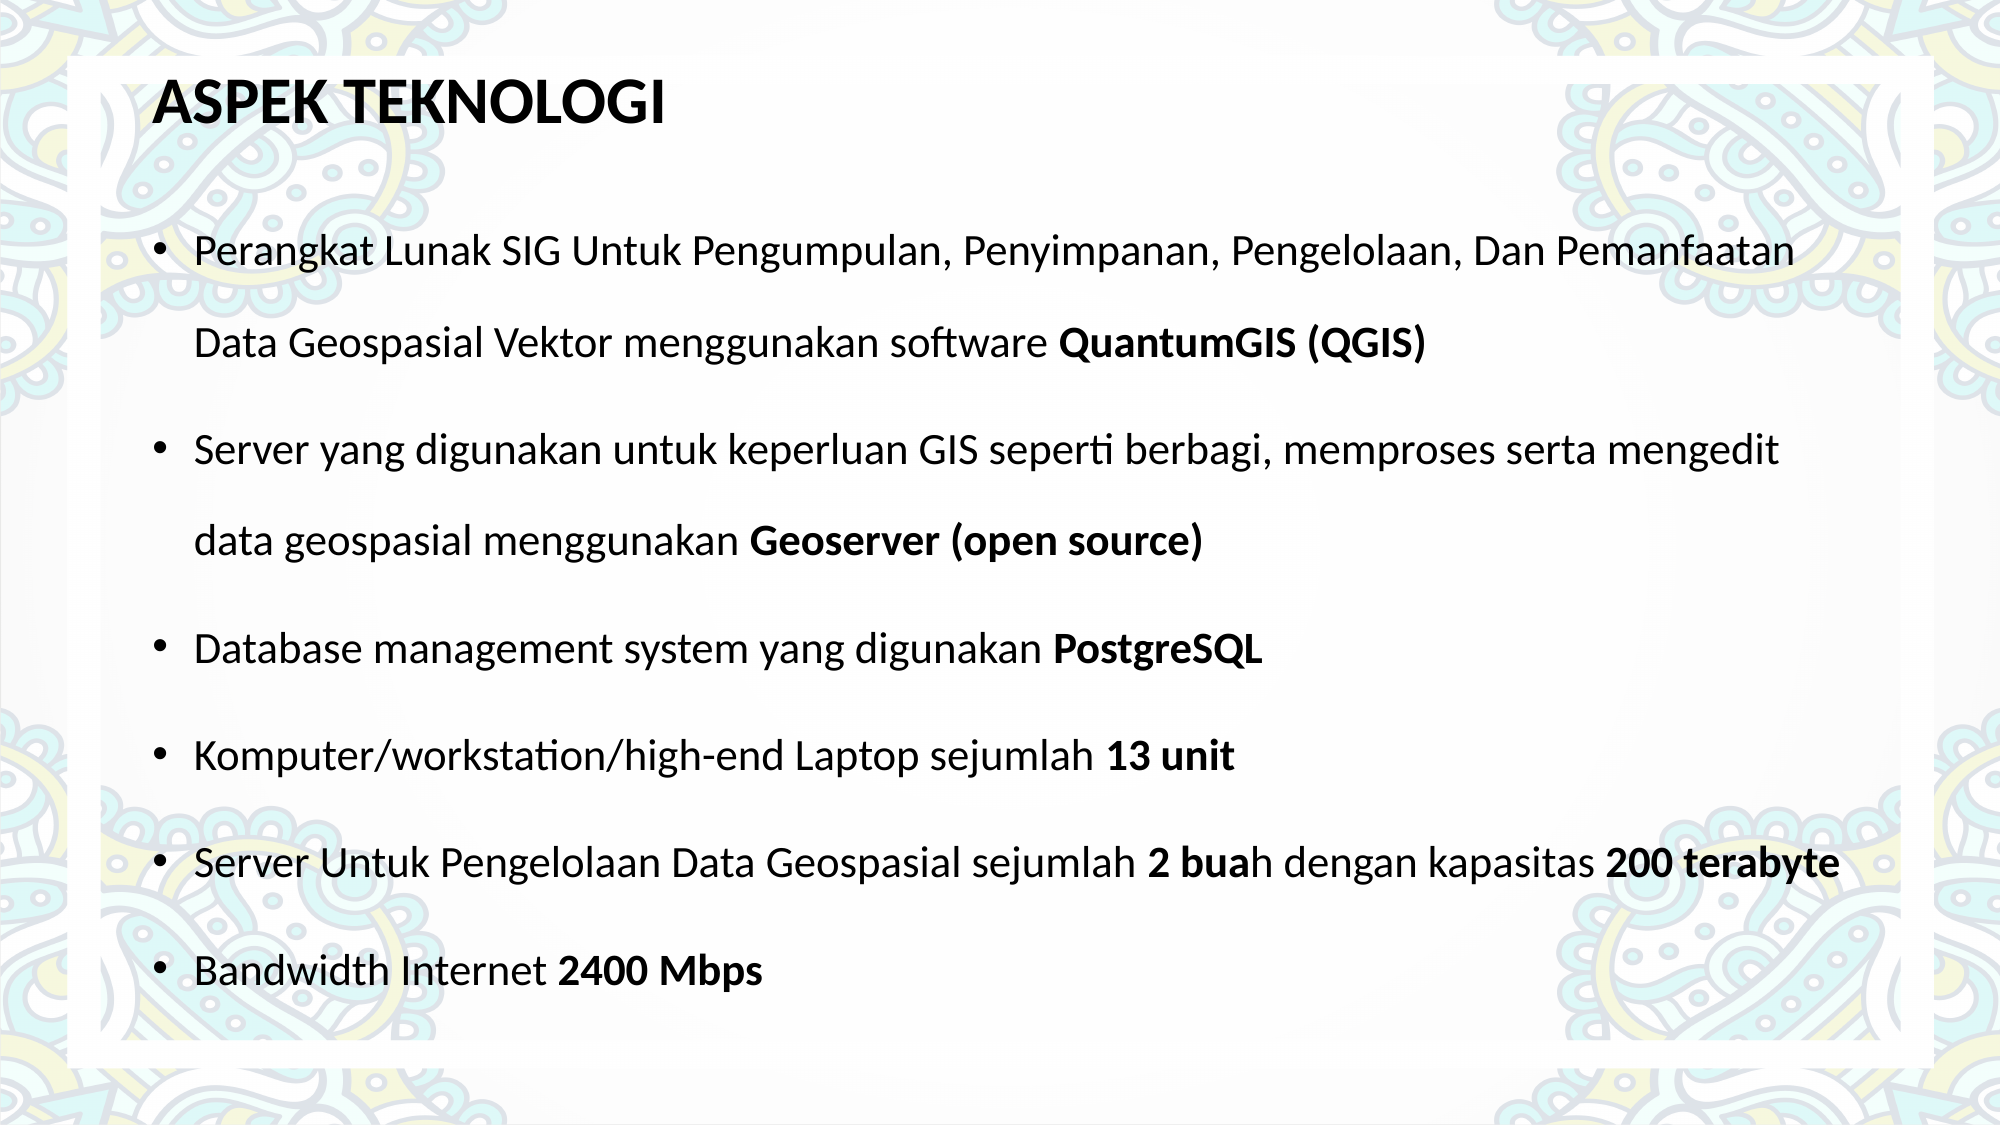

# ASPEK TEKNOLOGI
Perangkat Lunak SIG Untuk Pengumpulan, Penyimpanan, Pengelolaan, Dan Pemanfaatan Data Geospasial Vektor menggunakan software QuantumGIS (QGIS)
Server yang digunakan untuk keperluan GIS seperti berbagi, memproses serta mengedit data geospasial menggunakan Geoserver (open source)
Database management system yang digunakan PostgreSQL
Komputer/workstation/high-end Laptop sejumlah 13 unit
Server Untuk Pengelolaan Data Geospasial sejumlah 2 buah dengan kapasitas 200 terabyte
Bandwidth Internet 2400 Mbps